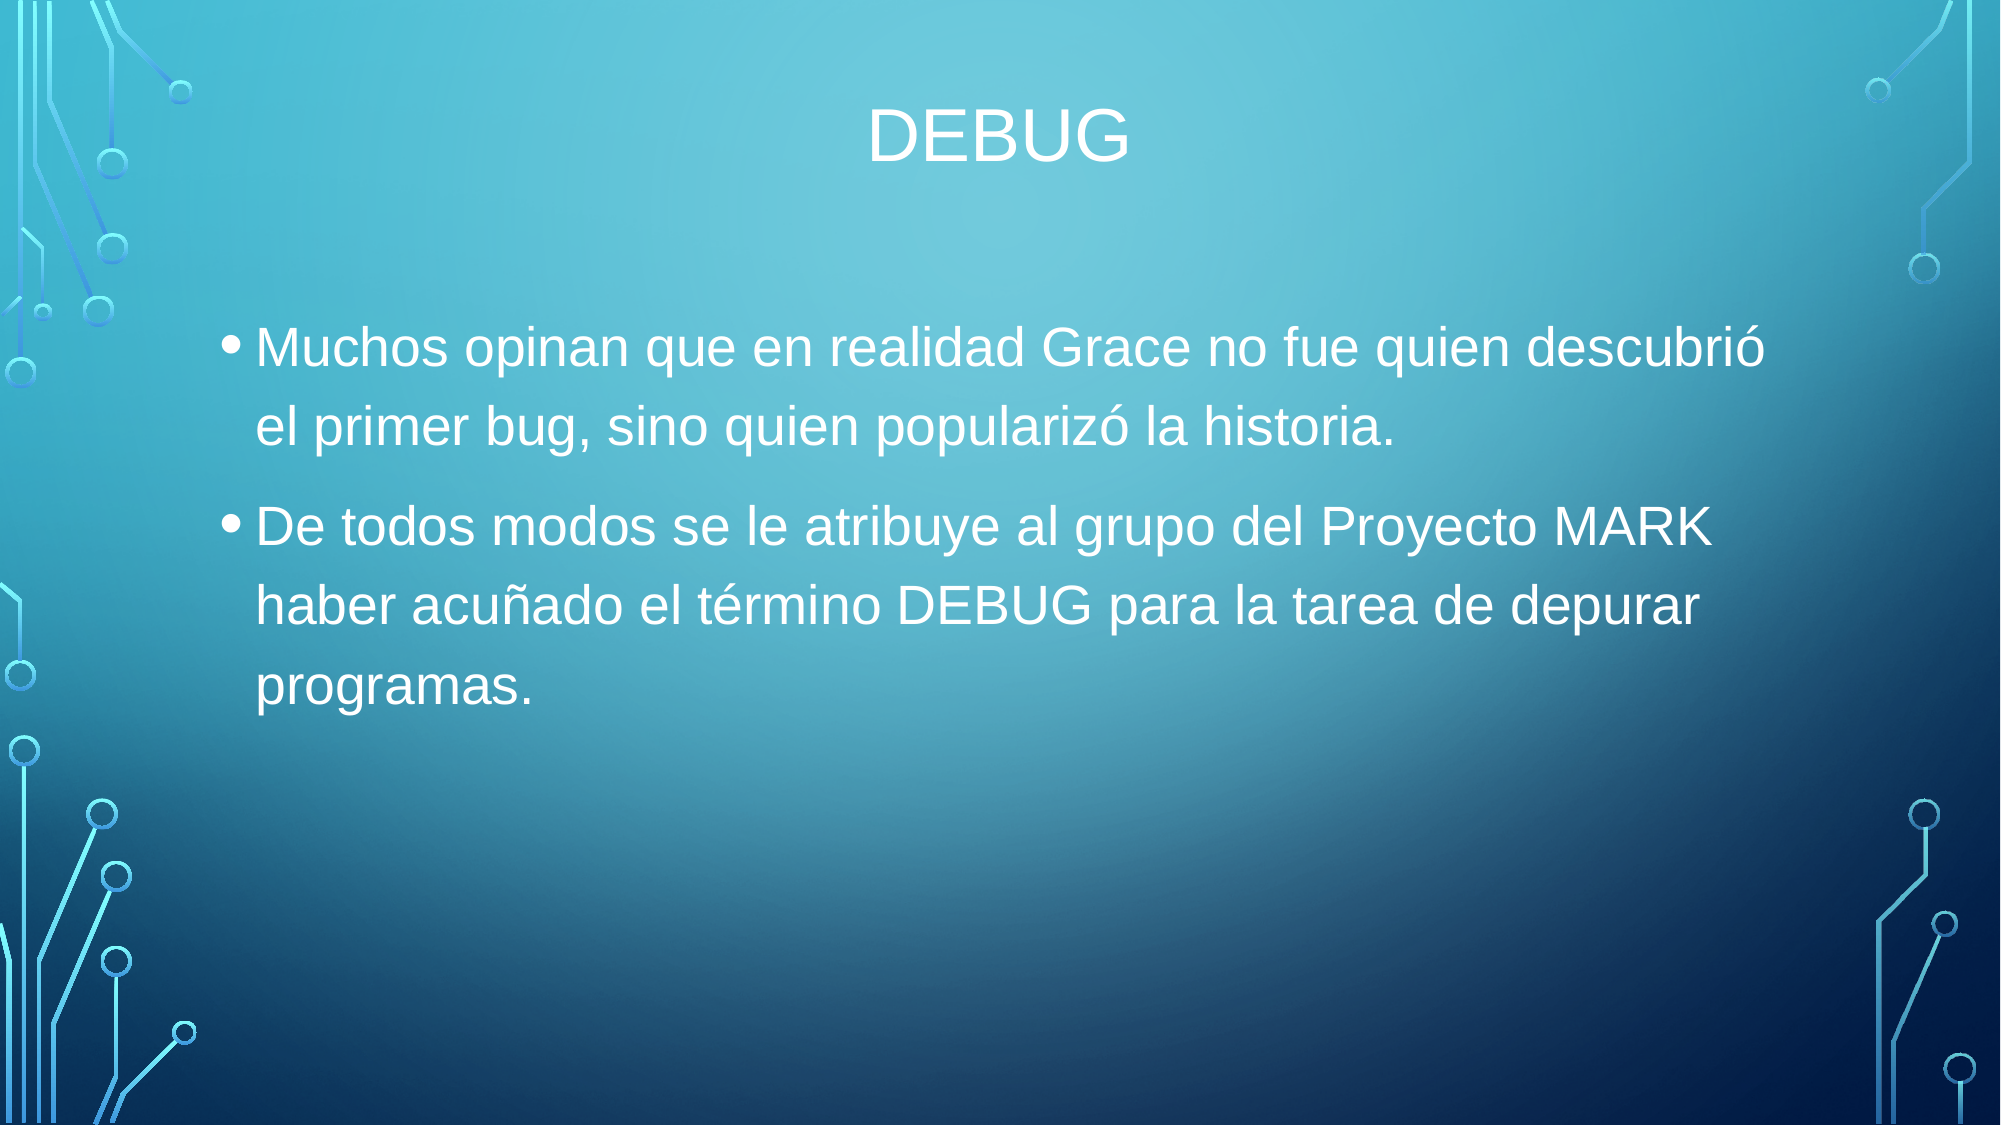

# Debug
Muchos opinan que en realidad Grace no fue quien descubrió el primer bug, sino quien popularizó la historia.
De todos modos se le atribuye al grupo del Proyecto MARK haber acuñado el término DEBUG para la tarea de depurar programas.